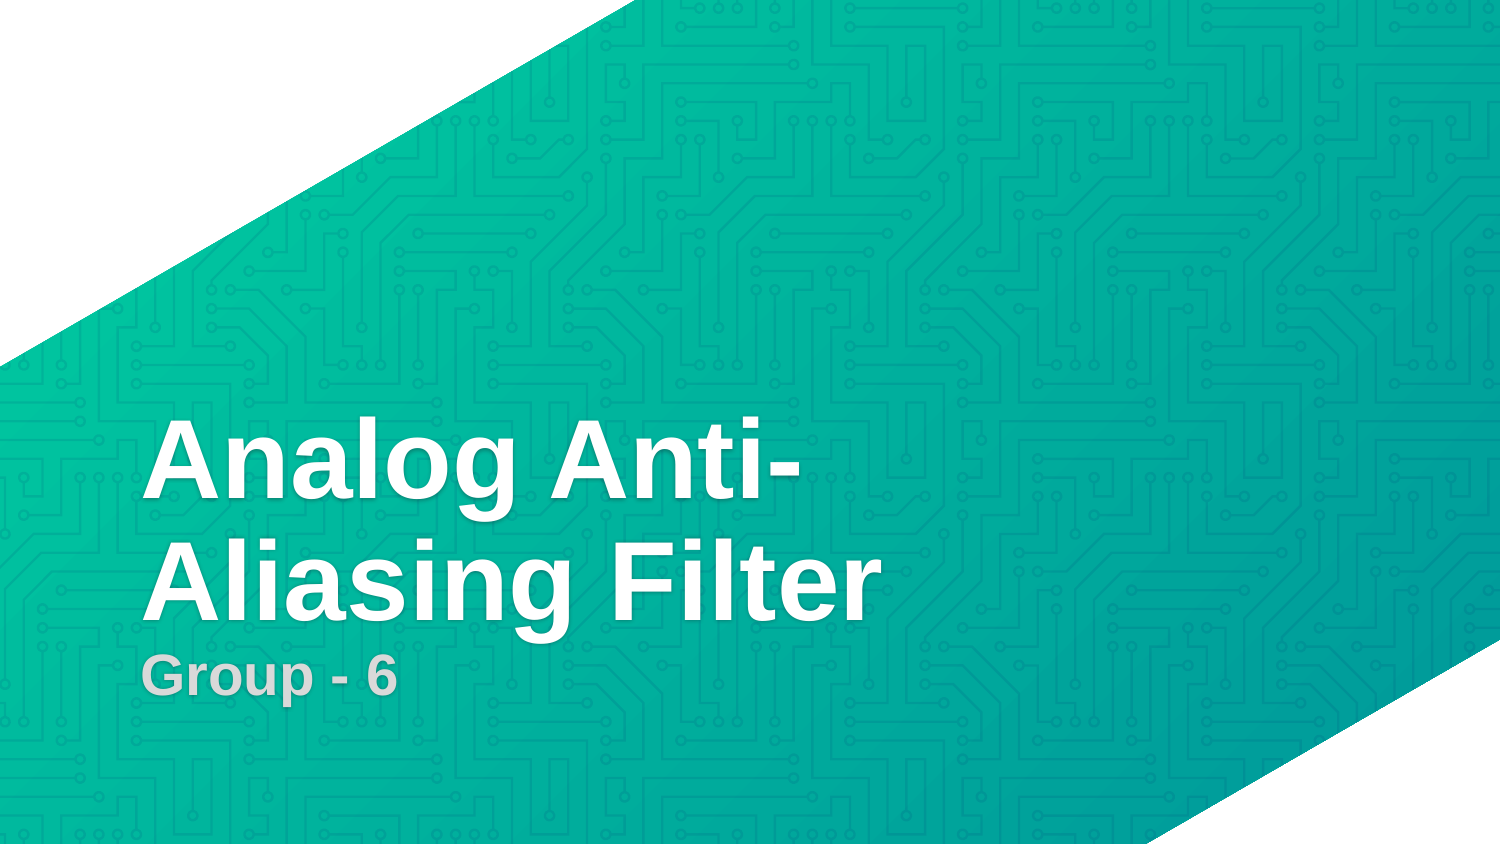

# Analog Anti-Aliasing Filter Group - 6